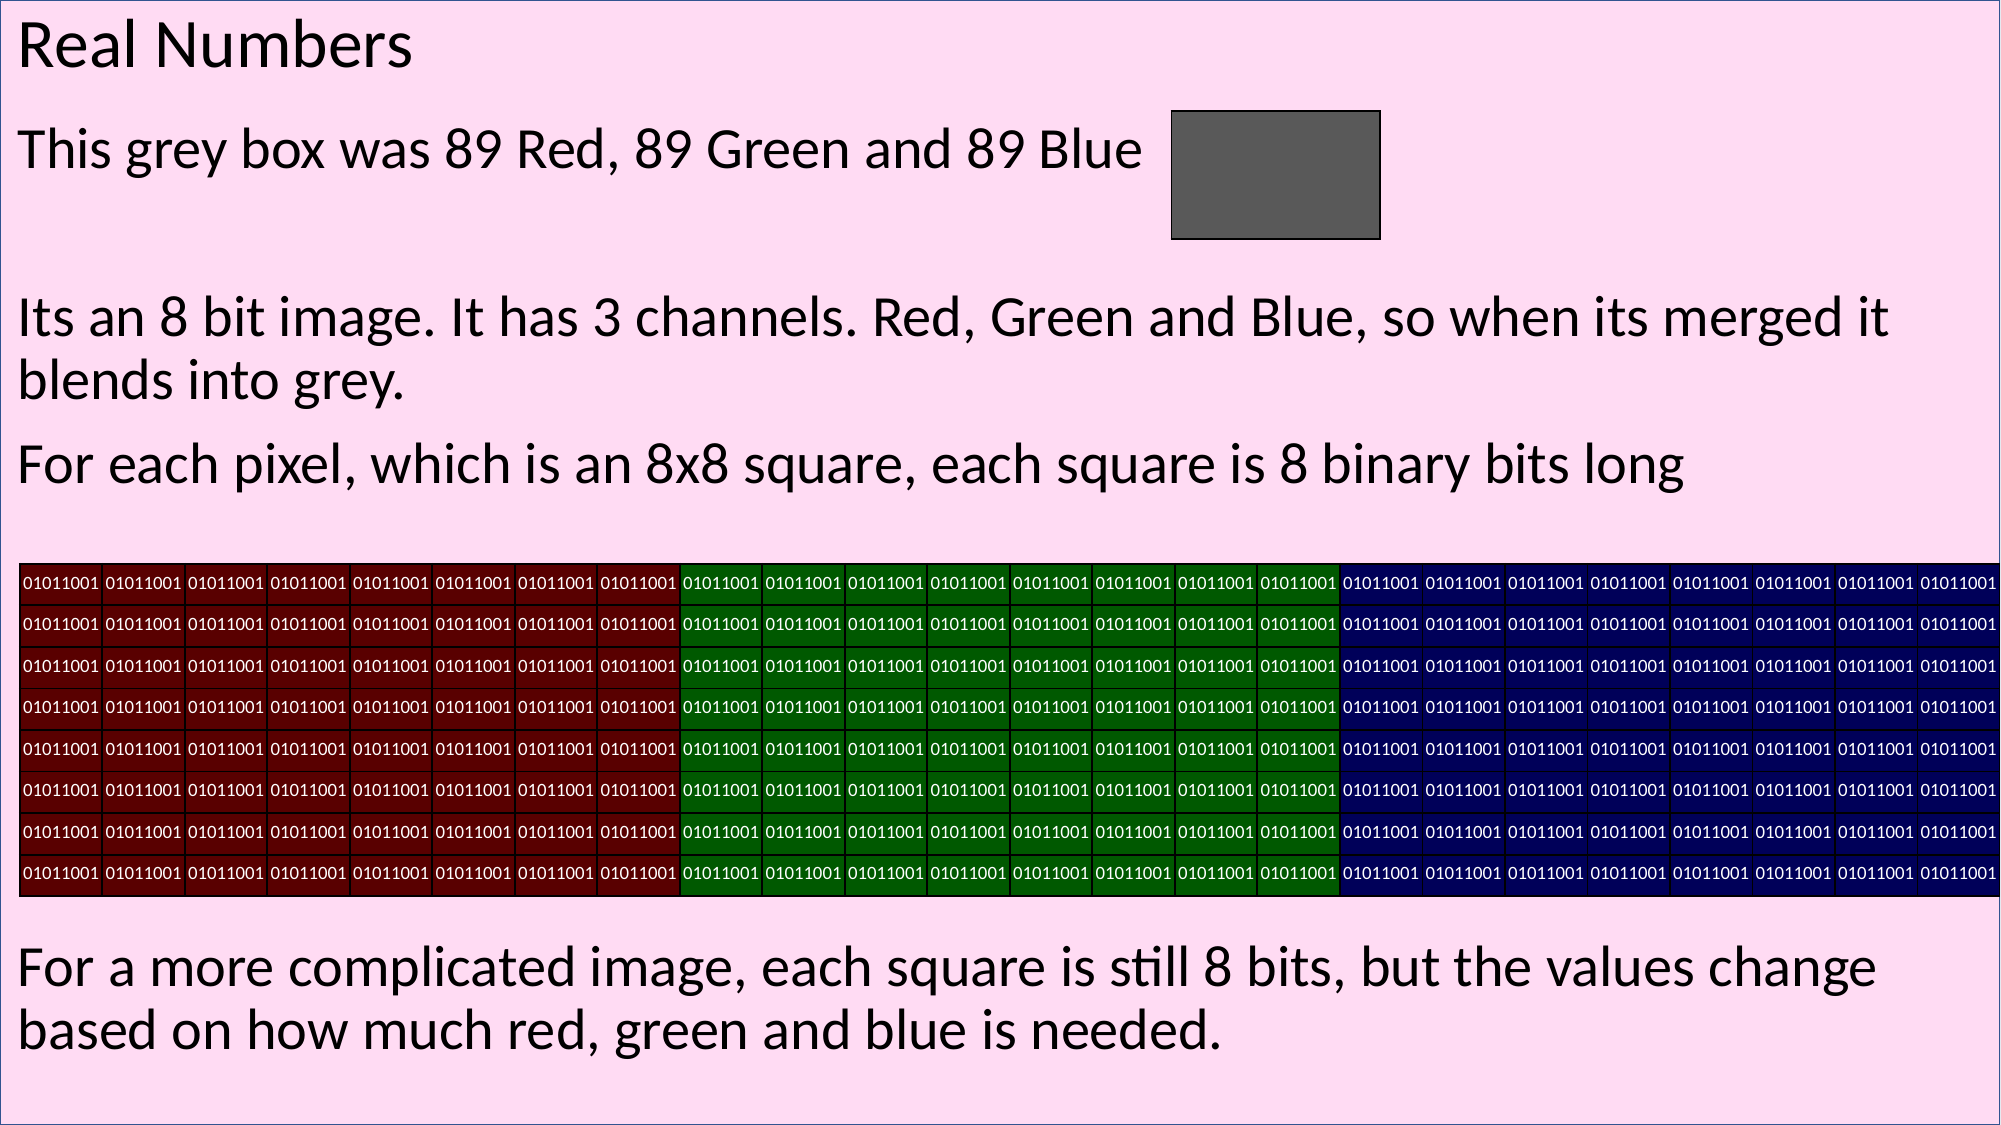

# Real Numbers
This grey box was 89 Red, 89 Green and 89 Blue

Its an 8 bit image. It has 3 channels. Red, Green and Blue, so when its merged it blends into grey.
For each pixel, which is an 8x8 square, each square is 8 binary bits long

For a more complicated image, each square is still 8 bits, but the values change based on how much red, green and blue is needed.

|  |
| --- |
| 01011001 | 01011001 | 01011001 | 01011001 | 01011001 | 01011001 | 01011001 | 01011001 |
| --- | --- | --- | --- | --- | --- | --- | --- |
| 01011001 | 01011001 | 01011001 | 01011001 | 01011001 | 01011001 | 01011001 | 01011001 |
| 01011001 | 01011001 | 01011001 | 01011001 | 01011001 | 01011001 | 01011001 | 01011001 |
| 01011001 | 01011001 | 01011001 | 01011001 | 01011001 | 01011001 | 01011001 | 01011001 |
| 01011001 | 01011001 | 01011001 | 01011001 | 01011001 | 01011001 | 01011001 | 01011001 |
| 01011001 | 01011001 | 01011001 | 01011001 | 01011001 | 01011001 | 01011001 | 01011001 |
| 01011001 | 01011001 | 01011001 | 01011001 | 01011001 | 01011001 | 01011001 | 01011001 |
| 01011001 | 01011001 | 01011001 | 01011001 | 01011001 | 01011001 | 01011001 | 01011001 |
| 01011001 | 01011001 | 01011001 | 01011001 | 01011001 | 01011001 | 01011001 | 01011001 |
| --- | --- | --- | --- | --- | --- | --- | --- |
| 01011001 | 01011001 | 01011001 | 01011001 | 01011001 | 01011001 | 01011001 | 01011001 |
| 01011001 | 01011001 | 01011001 | 01011001 | 01011001 | 01011001 | 01011001 | 01011001 |
| 01011001 | 01011001 | 01011001 | 01011001 | 01011001 | 01011001 | 01011001 | 01011001 |
| 01011001 | 01011001 | 01011001 | 01011001 | 01011001 | 01011001 | 01011001 | 01011001 |
| 01011001 | 01011001 | 01011001 | 01011001 | 01011001 | 01011001 | 01011001 | 01011001 |
| 01011001 | 01011001 | 01011001 | 01011001 | 01011001 | 01011001 | 01011001 | 01011001 |
| 01011001 | 01011001 | 01011001 | 01011001 | 01011001 | 01011001 | 01011001 | 01011001 |
| 01011001 | 01011001 | 01011001 | 01011001 | 01011001 | 01011001 | 01011001 | 01011001 |
| --- | --- | --- | --- | --- | --- | --- | --- |
| 01011001 | 01011001 | 01011001 | 01011001 | 01011001 | 01011001 | 01011001 | 01011001 |
| 01011001 | 01011001 | 01011001 | 01011001 | 01011001 | 01011001 | 01011001 | 01011001 |
| 01011001 | 01011001 | 01011001 | 01011001 | 01011001 | 01011001 | 01011001 | 01011001 |
| 01011001 | 01011001 | 01011001 | 01011001 | 01011001 | 01011001 | 01011001 | 01011001 |
| 01011001 | 01011001 | 01011001 | 01011001 | 01011001 | 01011001 | 01011001 | 01011001 |
| 01011001 | 01011001 | 01011001 | 01011001 | 01011001 | 01011001 | 01011001 | 01011001 |
| 01011001 | 01011001 | 01011001 | 01011001 | 01011001 | 01011001 | 01011001 | 01011001 |